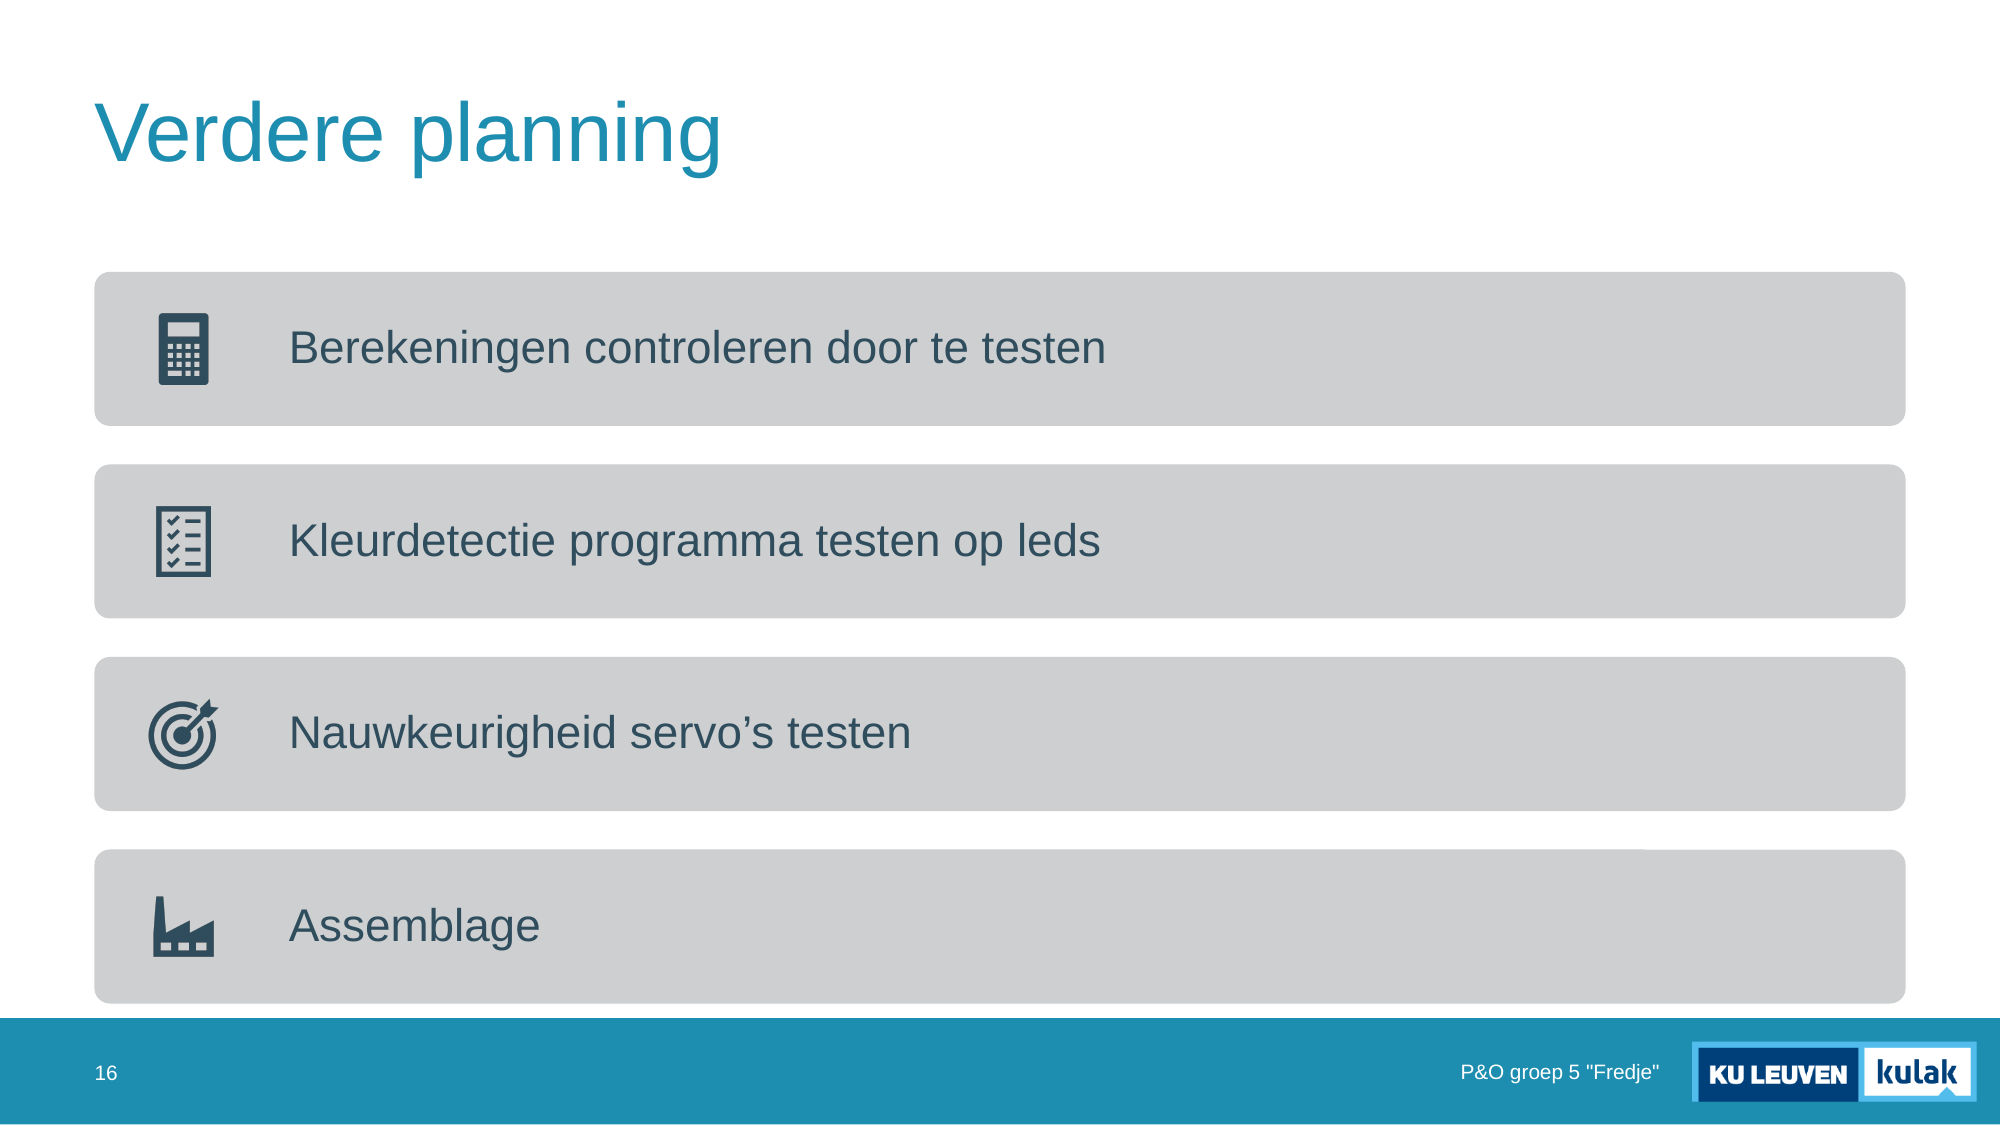

# Verdere planning
Berekeningen controleren door te testen
Kleurdetectie programma testen op leds
Nauwkeurigheid servo’s testen
Assemblage
P&O groep 5 "Fredje"
16